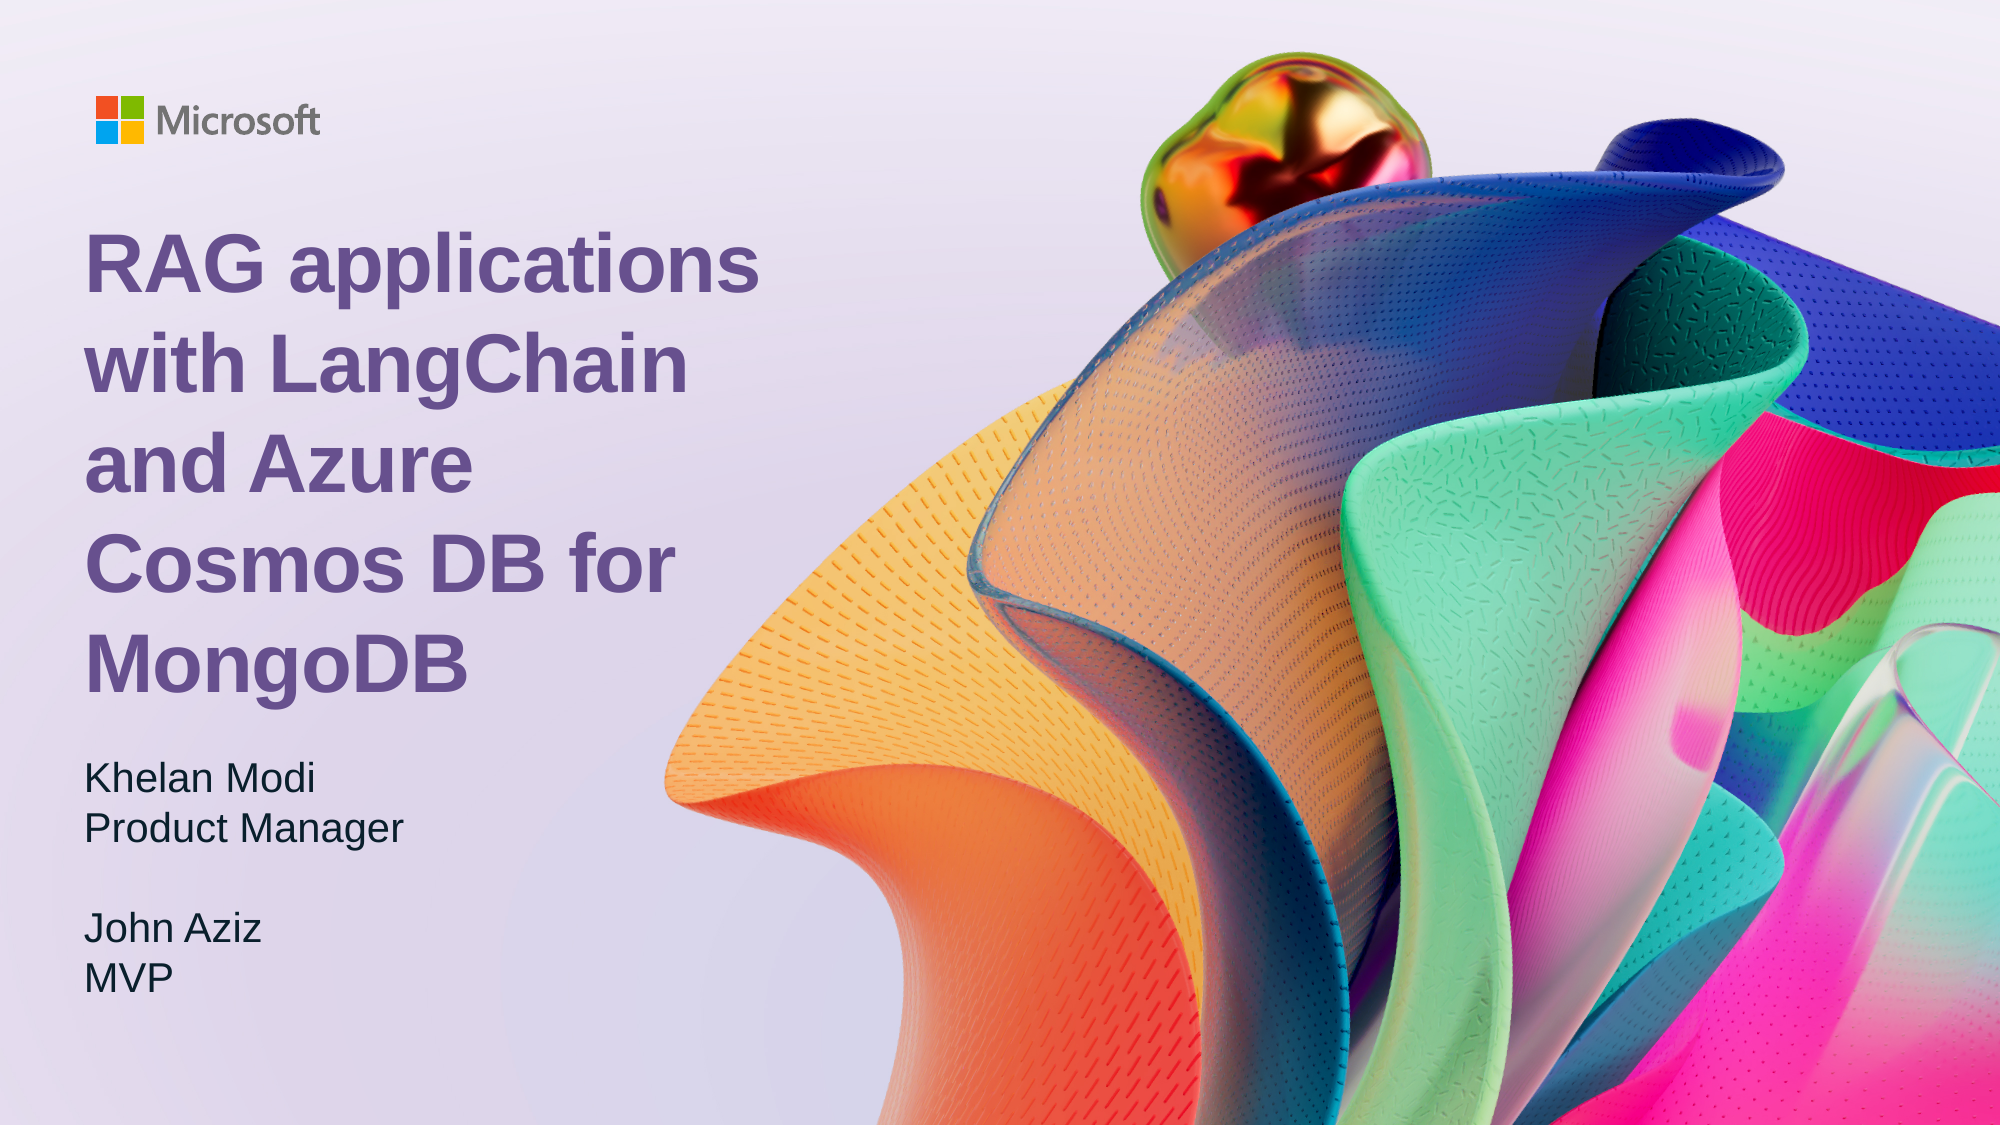

# RAG applications with LangChain and Azure Cosmos DB for MongoDB
Khelan Modi
Product Manager

John Aziz
MVP